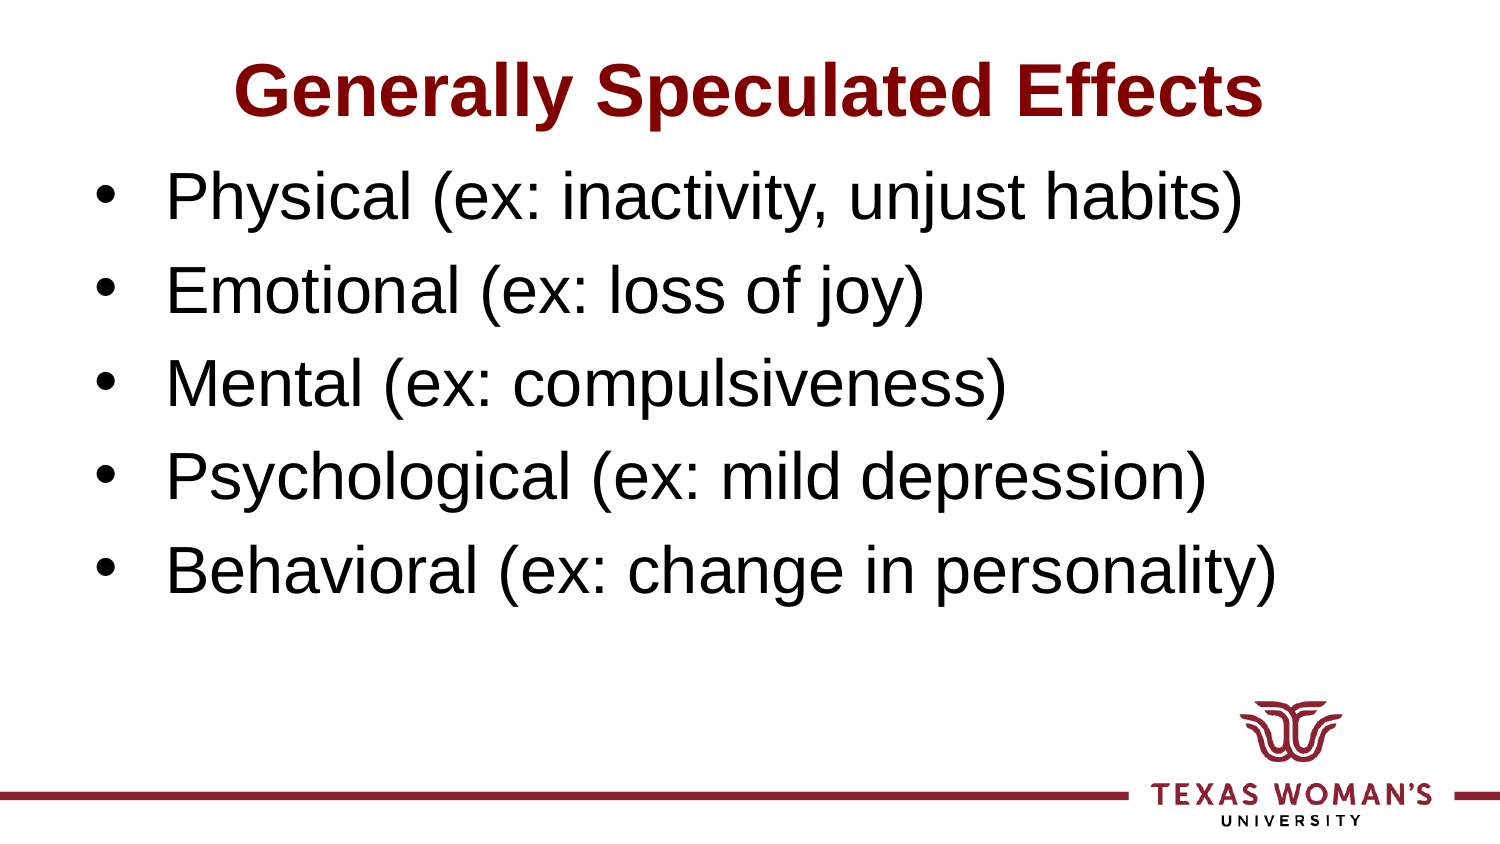

# Generally Speculated Effects
Physical (ex: inactivity, unjust habits)
Emotional (ex: loss of joy)
Mental (ex: compulsiveness)
Psychological (ex: mild depression)
Behavioral (ex: change in personality)